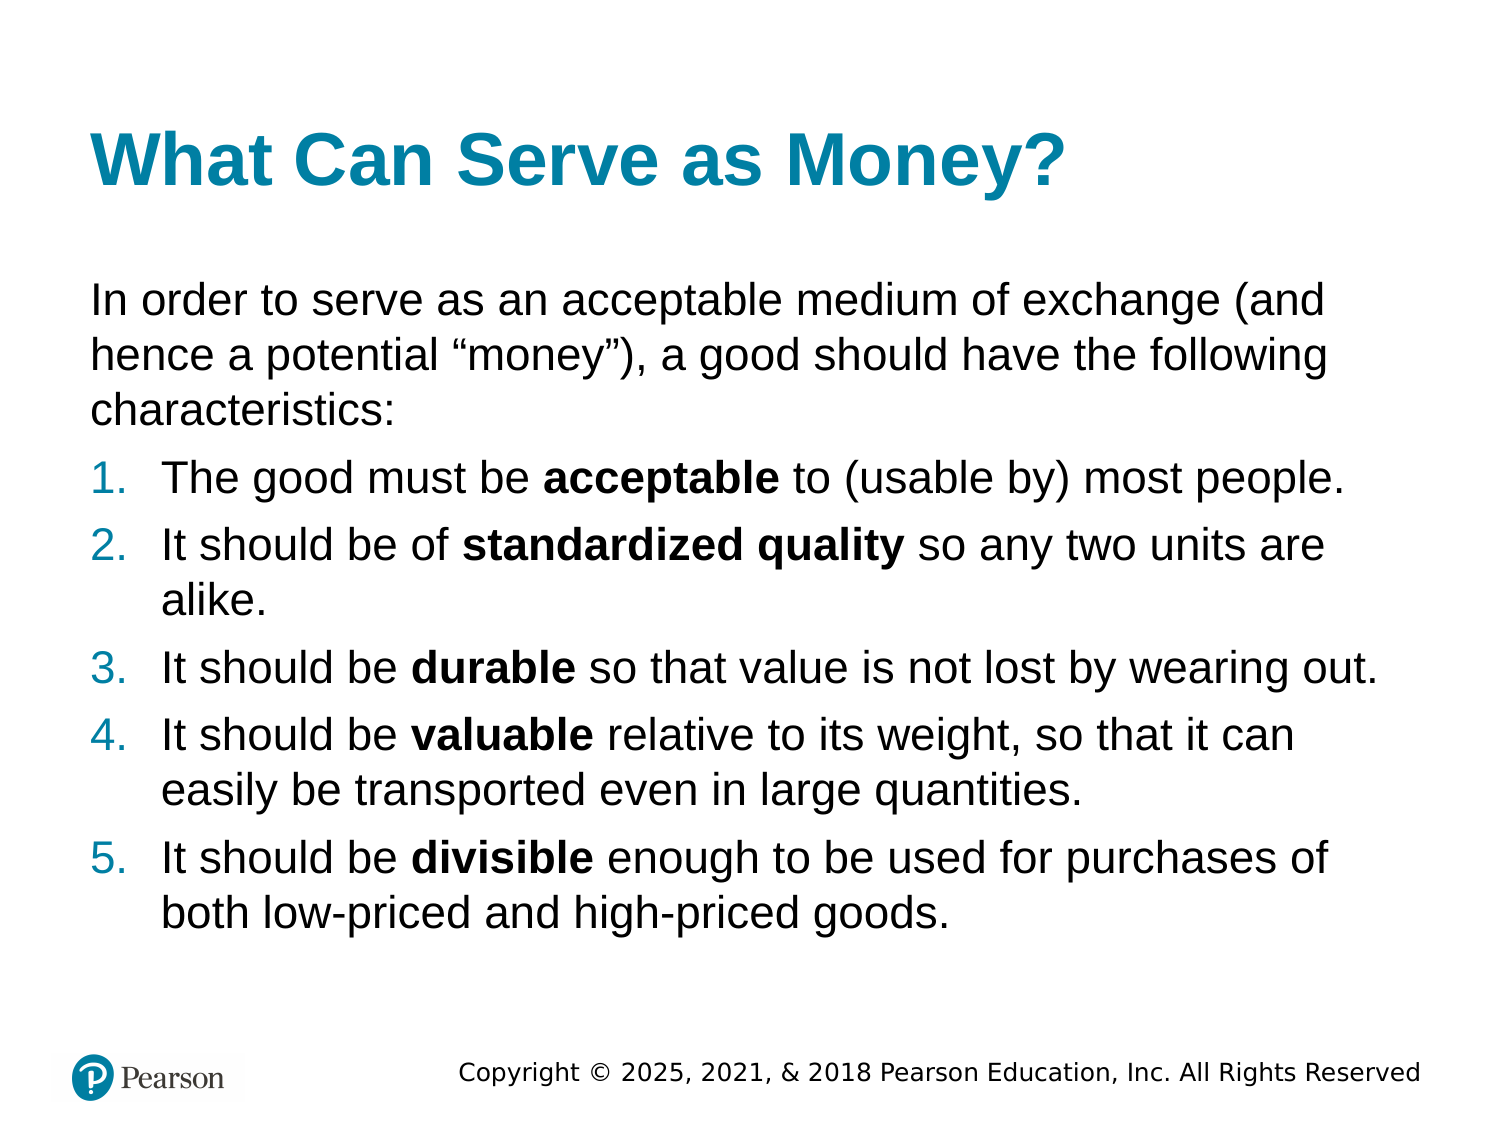

# What Can Serve as Money?
In order to serve as an acceptable medium of exchange (and hence a potential “money”), a good should have the following characteristics:
The good must be acceptable to (usable by) most people.
It should be of standardized quality so any two units are alike.
It should be durable so that value is not lost by wearing out.
It should be valuable relative to its weight, so that it can easily be transported even in large quantities.
It should be divisible enough to be used for purchases of both low-priced and high-priced goods.